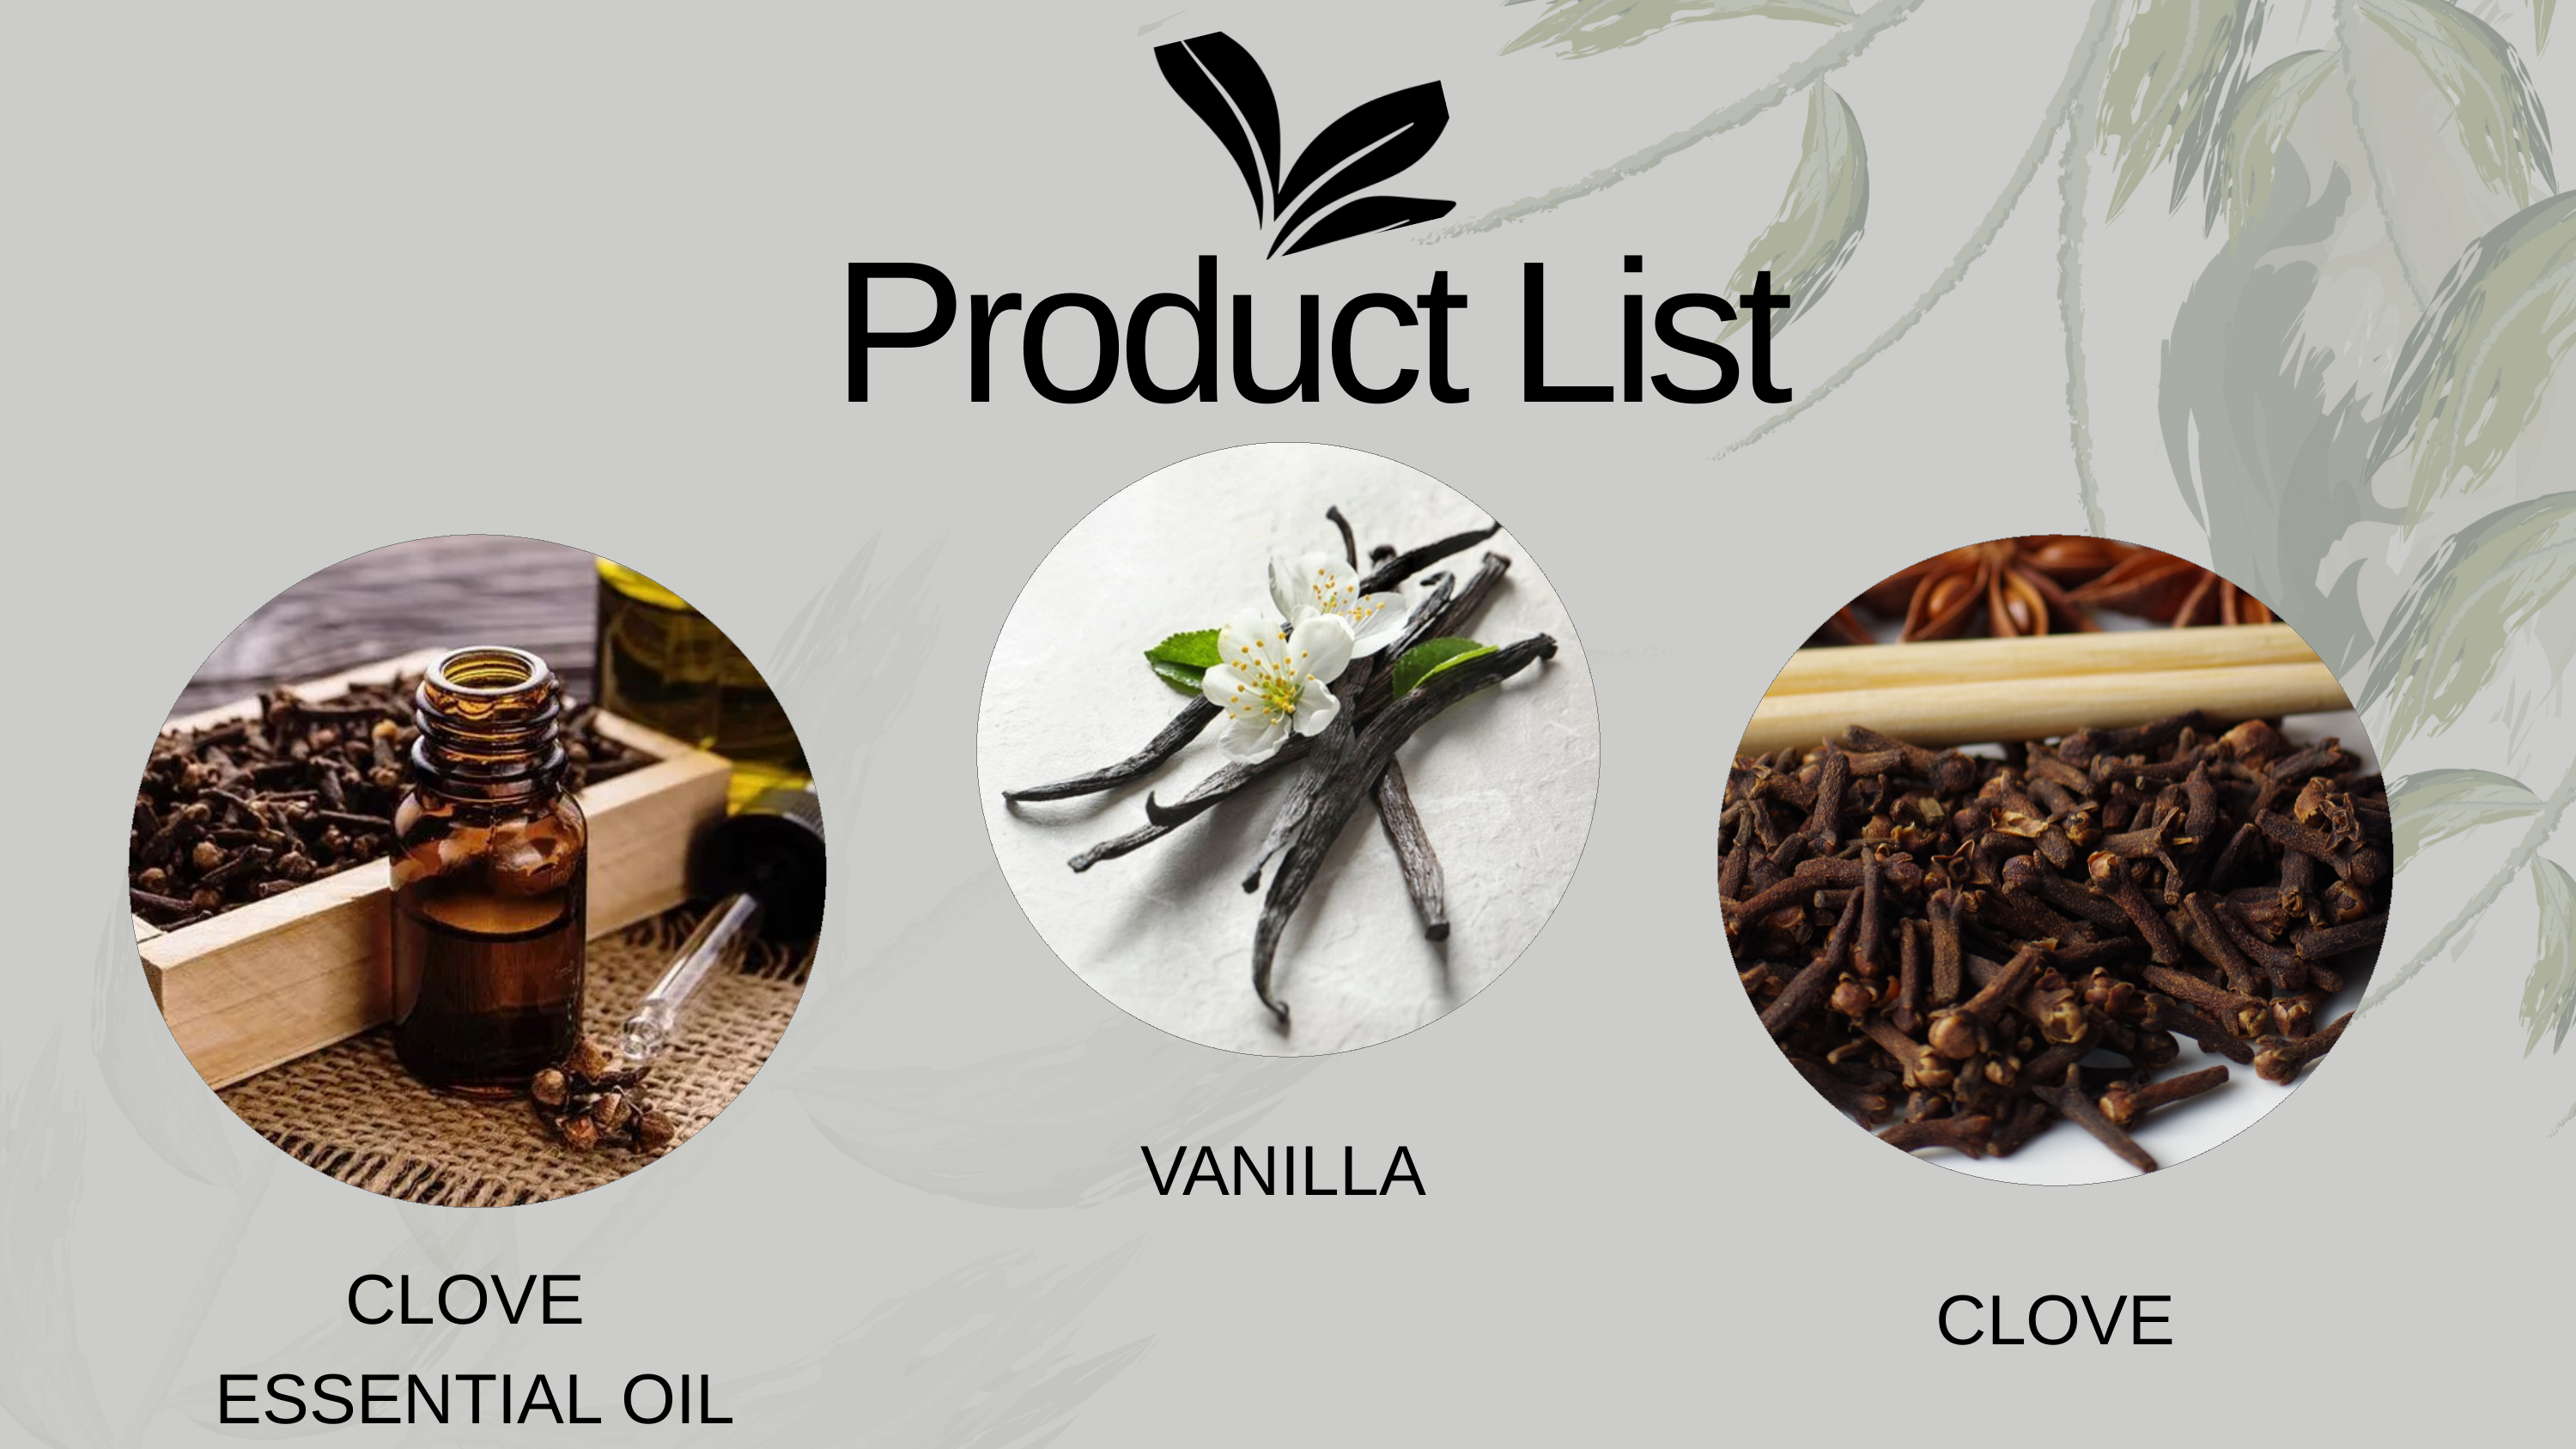

Product List

VANILLA
CLOVE  ESSENTIAL OIL
CLOVE